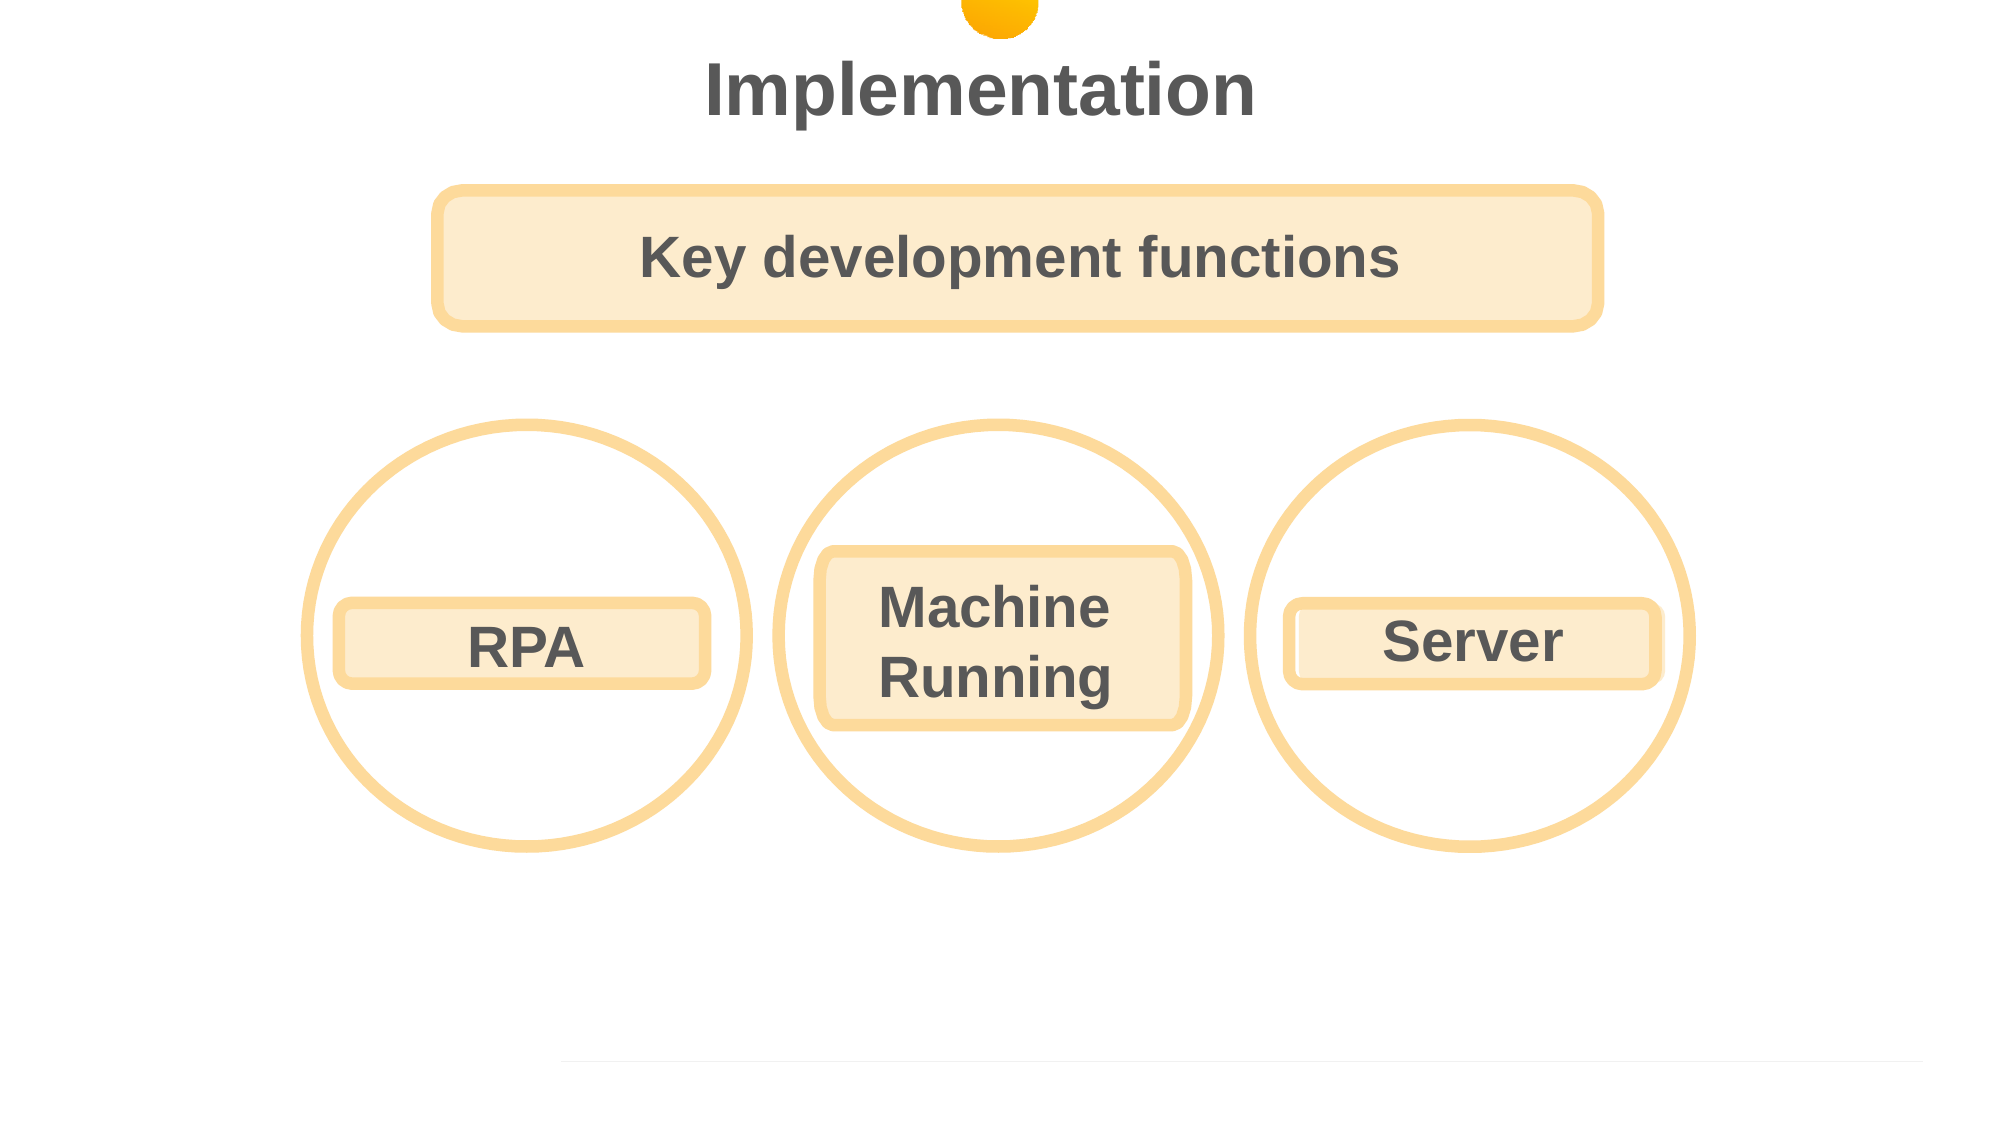

# Implementation

Key development functions

Machine Running
Server

RPA